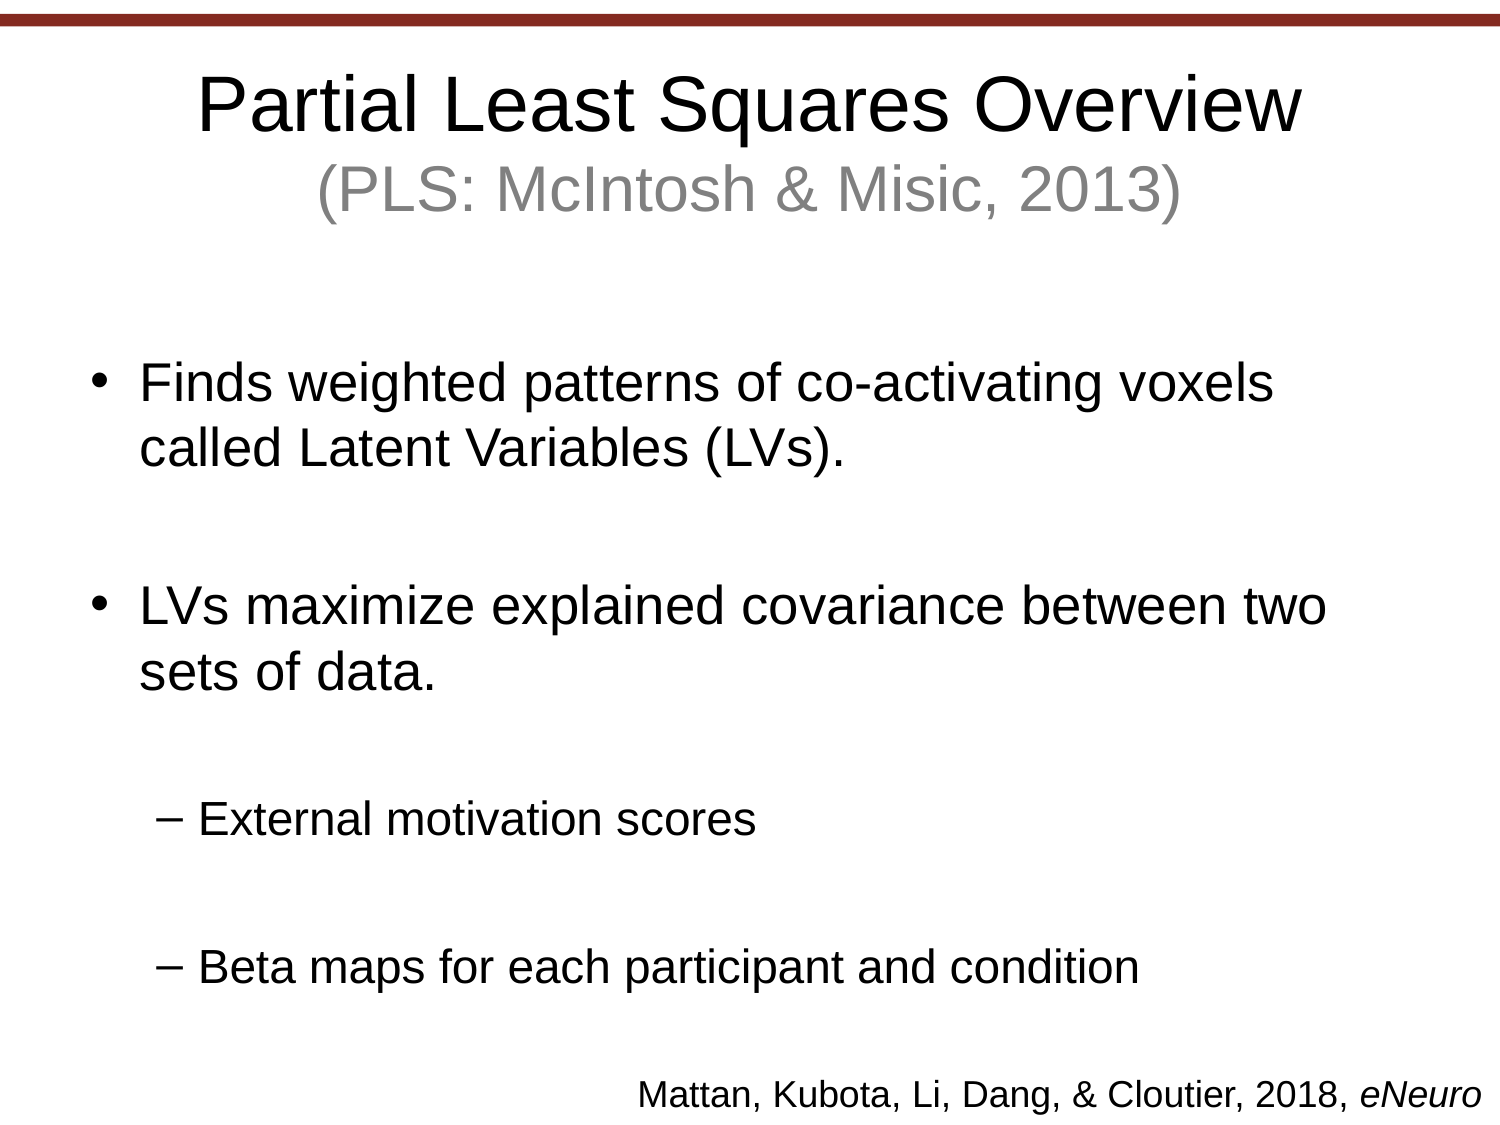

# Partial Least Squares Overview (PLS: McIntosh & Misic, 2013)

Finds weighted patterns of co-activating voxels called Latent Variables (LVs).

LVs maximize explained covariance between two sets of data.

External motivation scores

Beta maps for each participant and condition

Mattan, Kubota, Li, Dang, & Cloutier, 2018, eNeuro